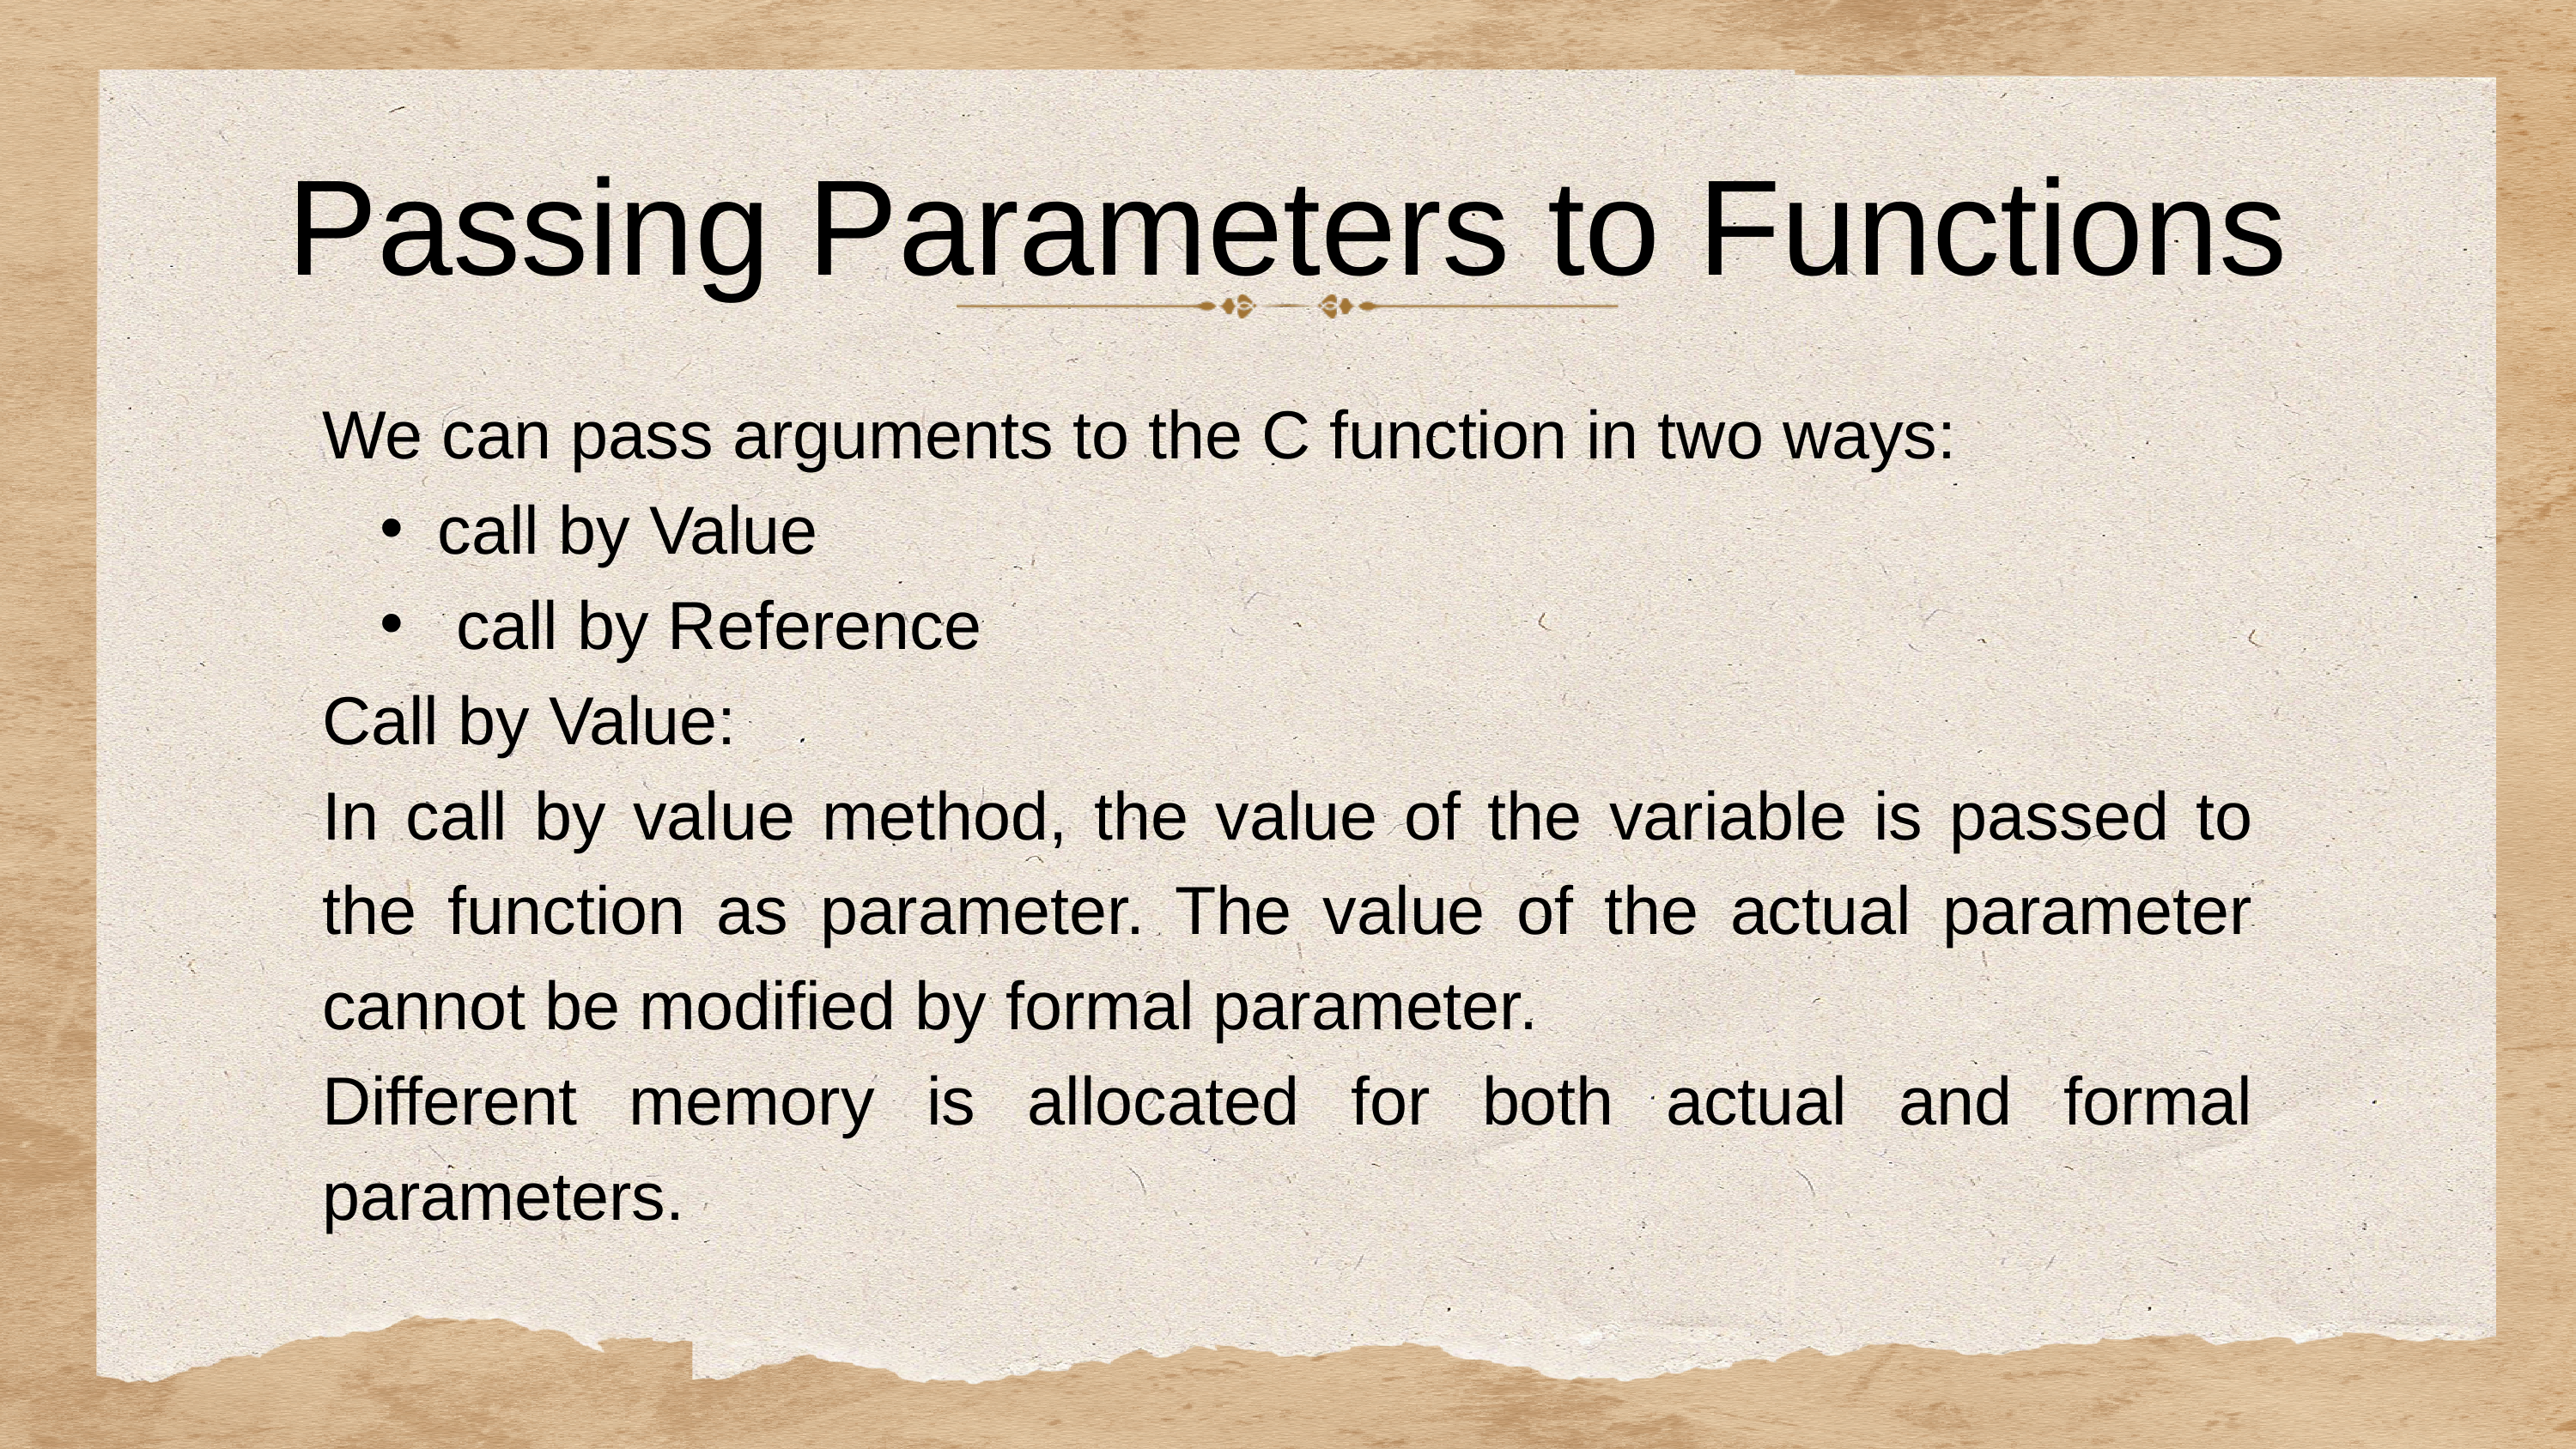

Passing Parameters to Functions

We can pass arguments to the C function in two ways:
call by Value
 call by Reference
Call by Value:
In call by value method, the value of the variable is passed to the function as parameter. The value of the actual parameter cannot be modified by formal parameter.
Different memory is allocated for both actual and formal parameters.